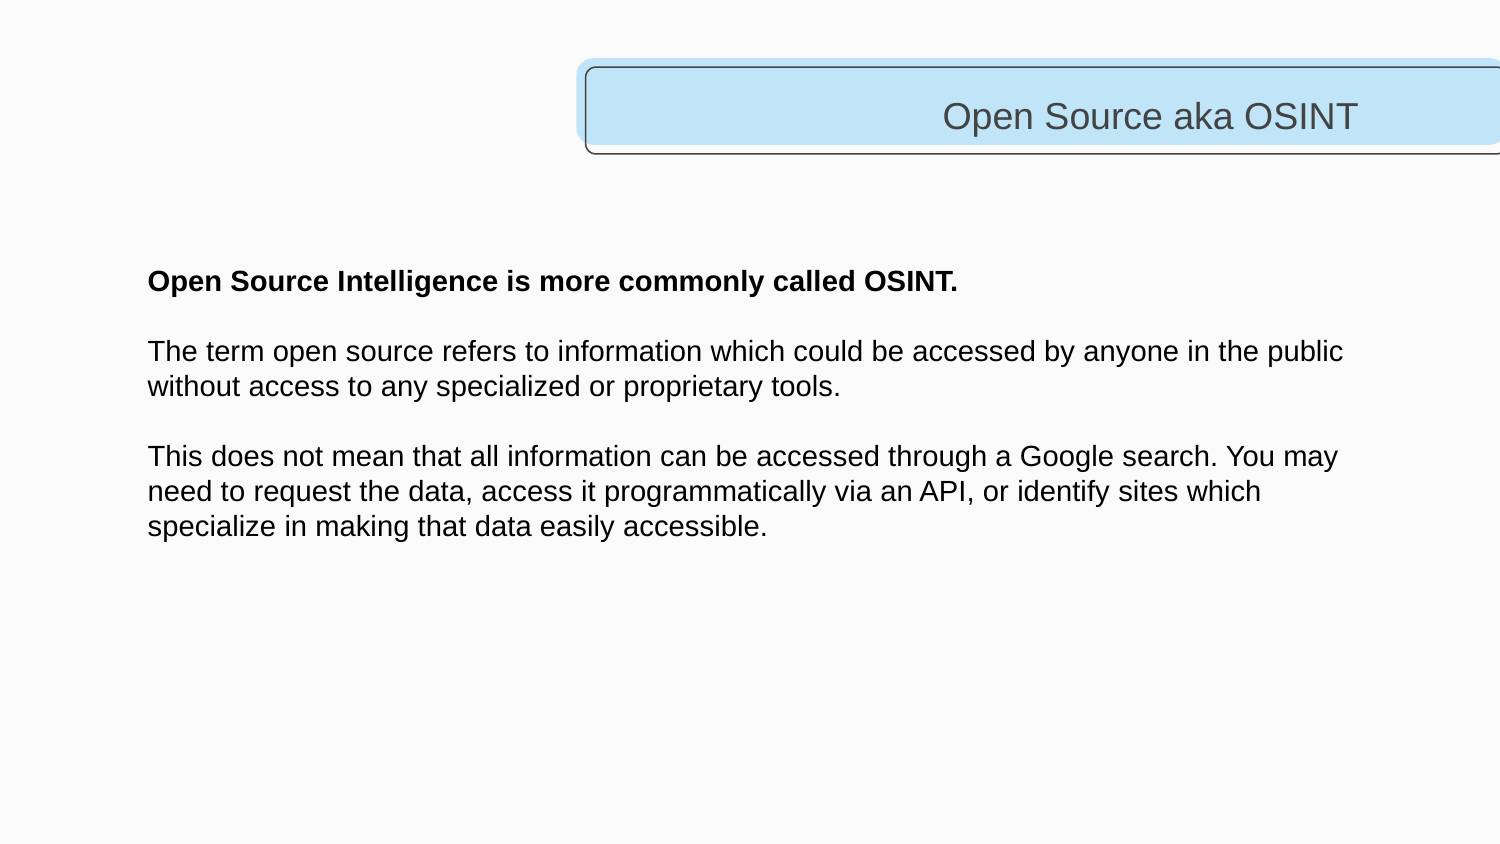

# Open Source aka OSINT
Open Source Intelligence is more commonly called OSINT.

The term open source refers to information which could be accessed by anyone in the public without access to any specialized or proprietary tools.

This does not mean that all information can be accessed through a Google search. You may need to request the data, access it programmatically via an API, or identify sites which specialize in making that data easily accessible.